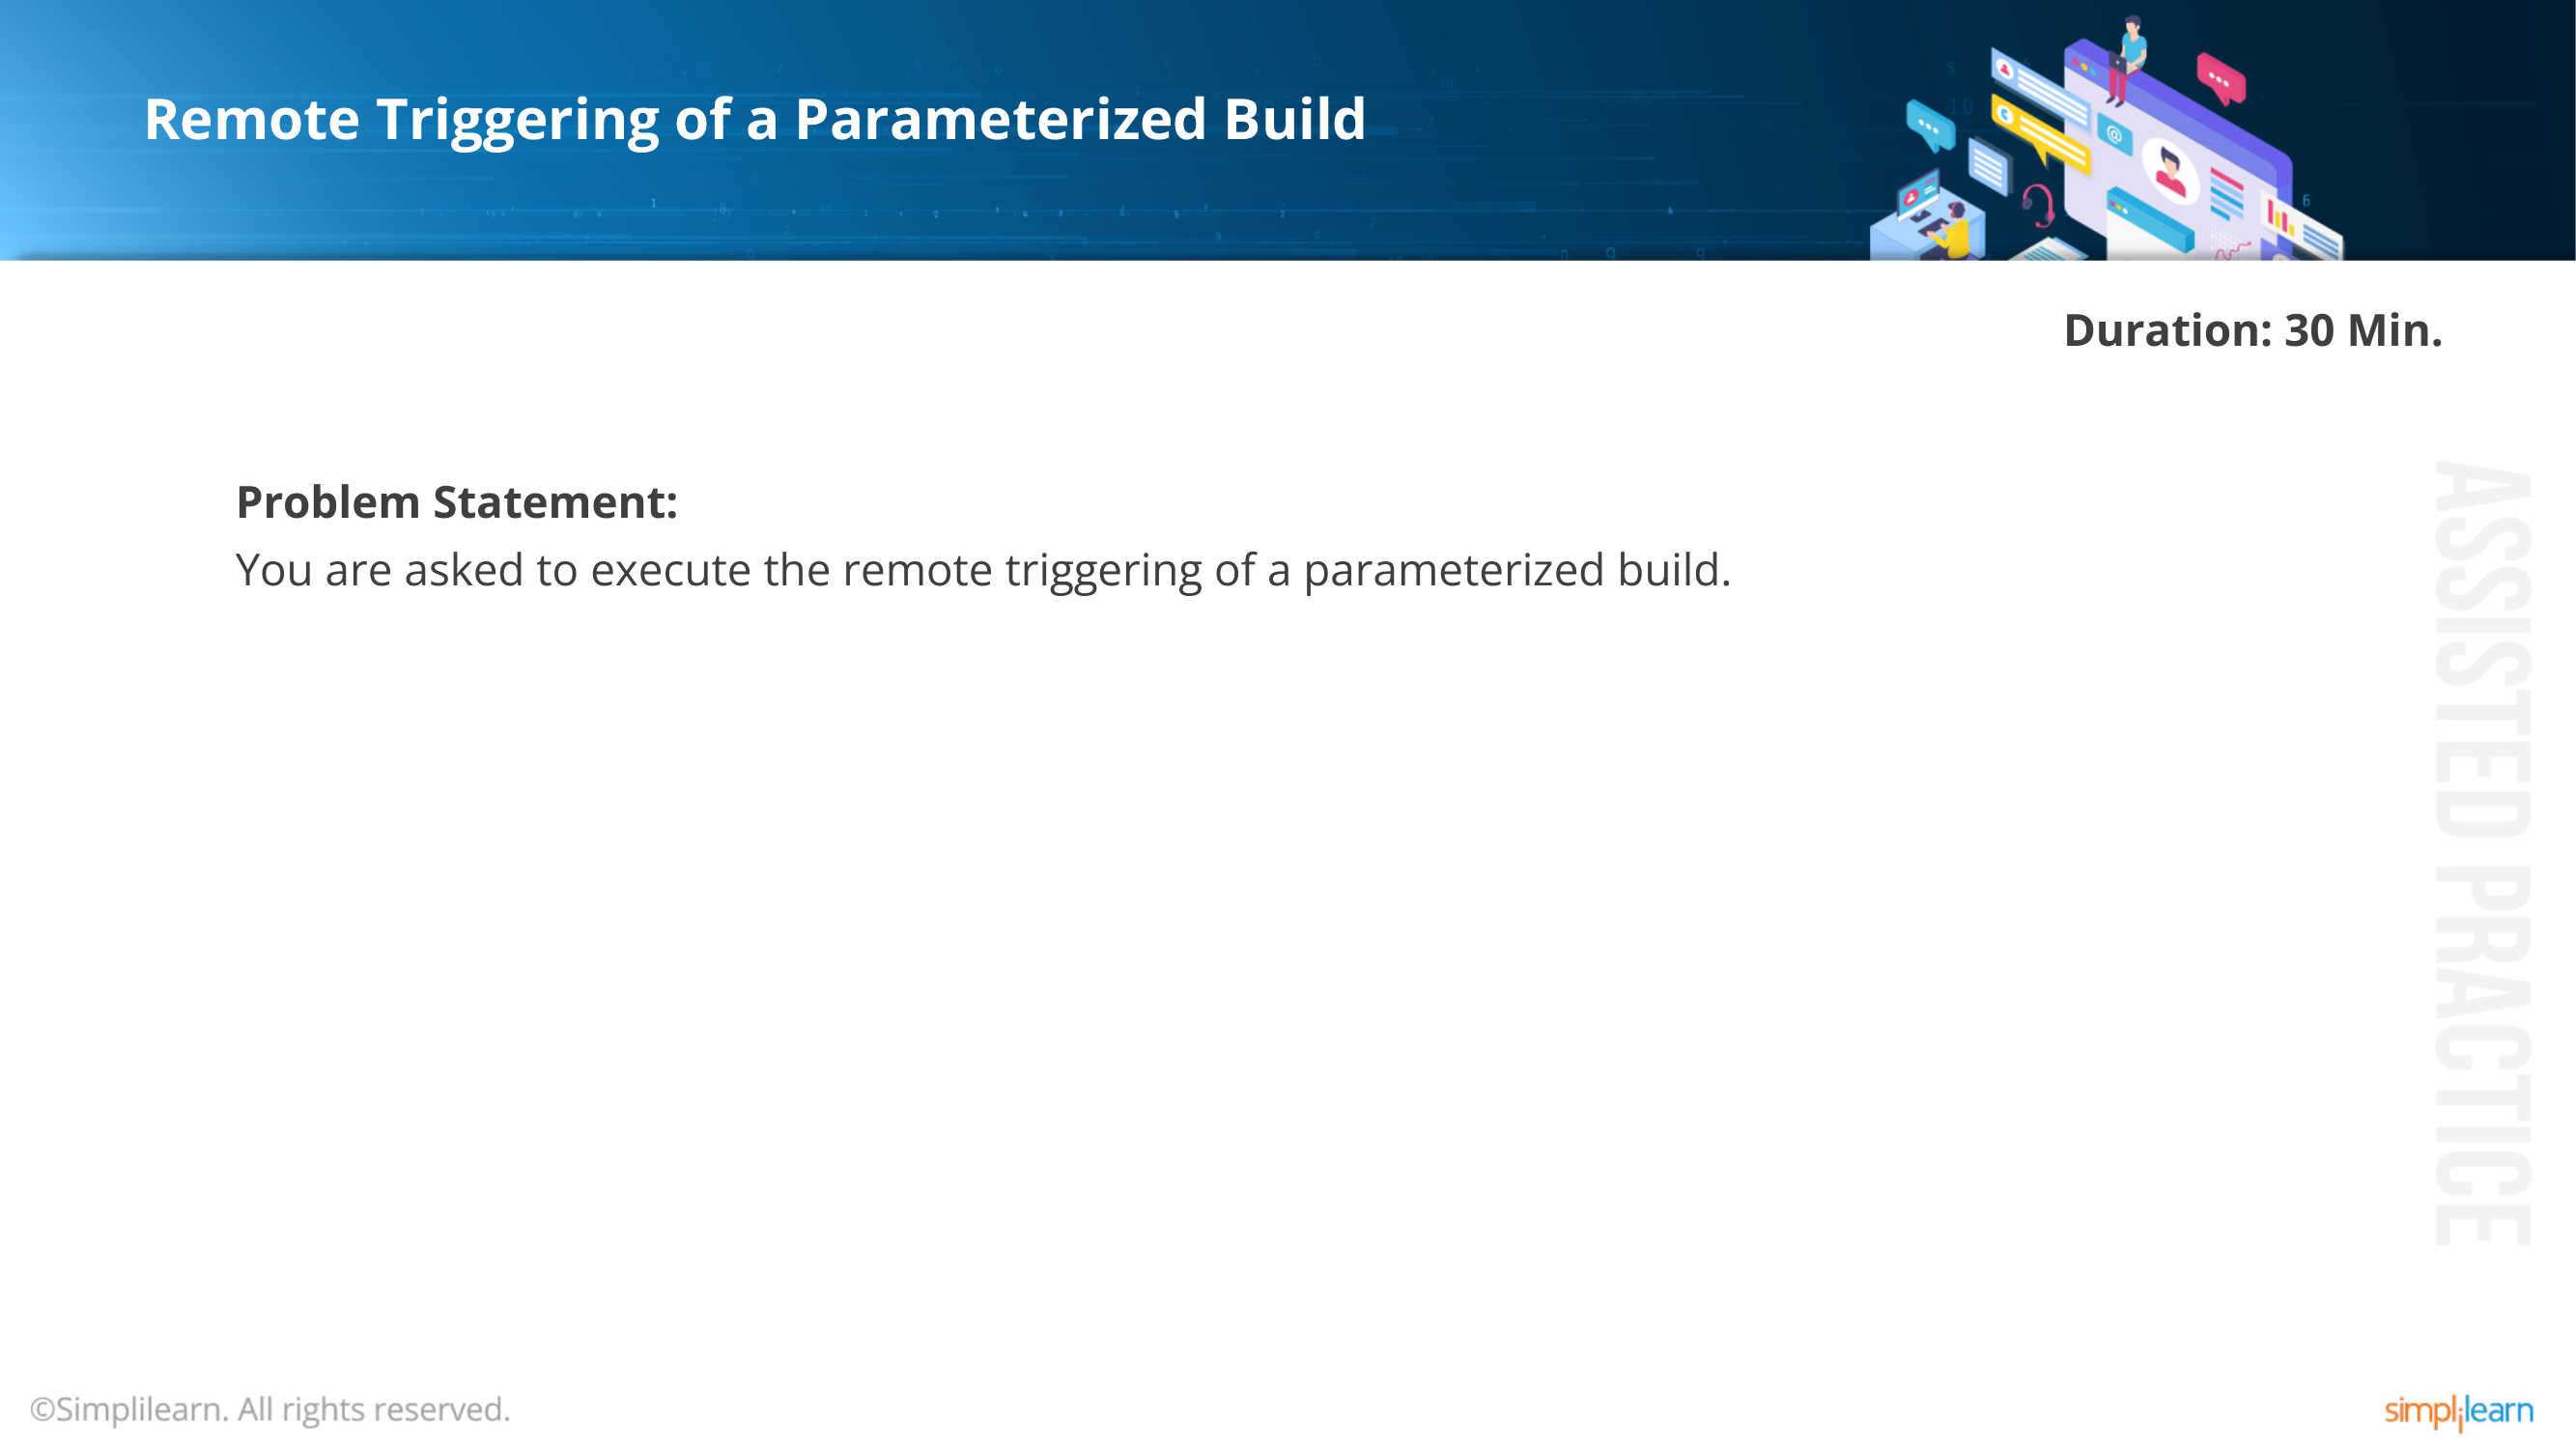

# Remote Triggering of a Parameterized Build
Duration: 30 Min.
Problem Statement:
You are asked to execute the remote triggering of a parameterized build.